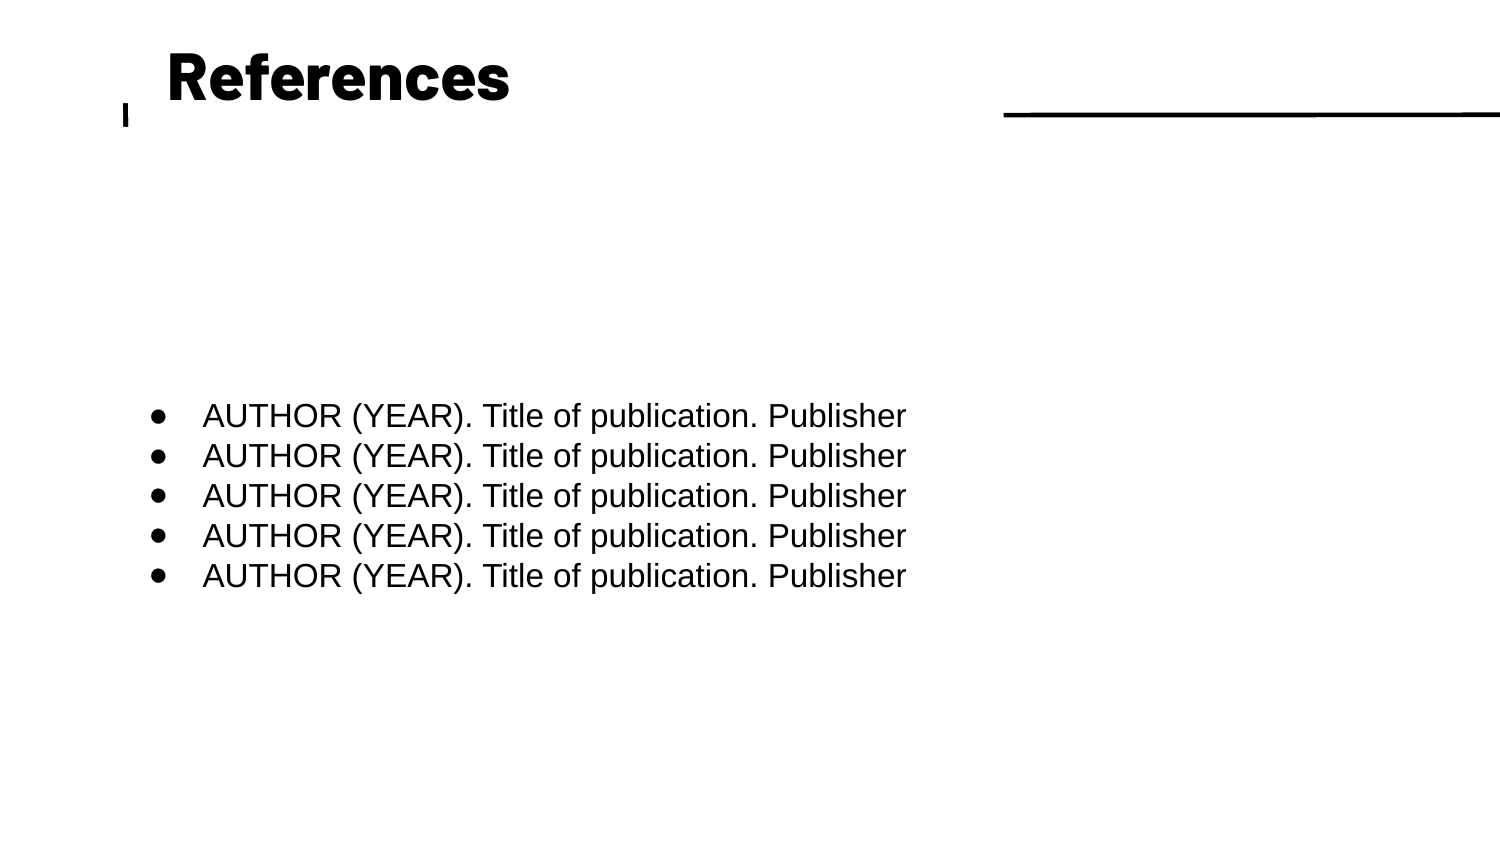

# References
AUTHOR (YEAR). Title of publication. Publisher
AUTHOR (YEAR). Title of publication. Publisher
AUTHOR (YEAR). Title of publication. Publisher
AUTHOR (YEAR). Title of publication. Publisher
AUTHOR (YEAR). Title of publication. Publisher